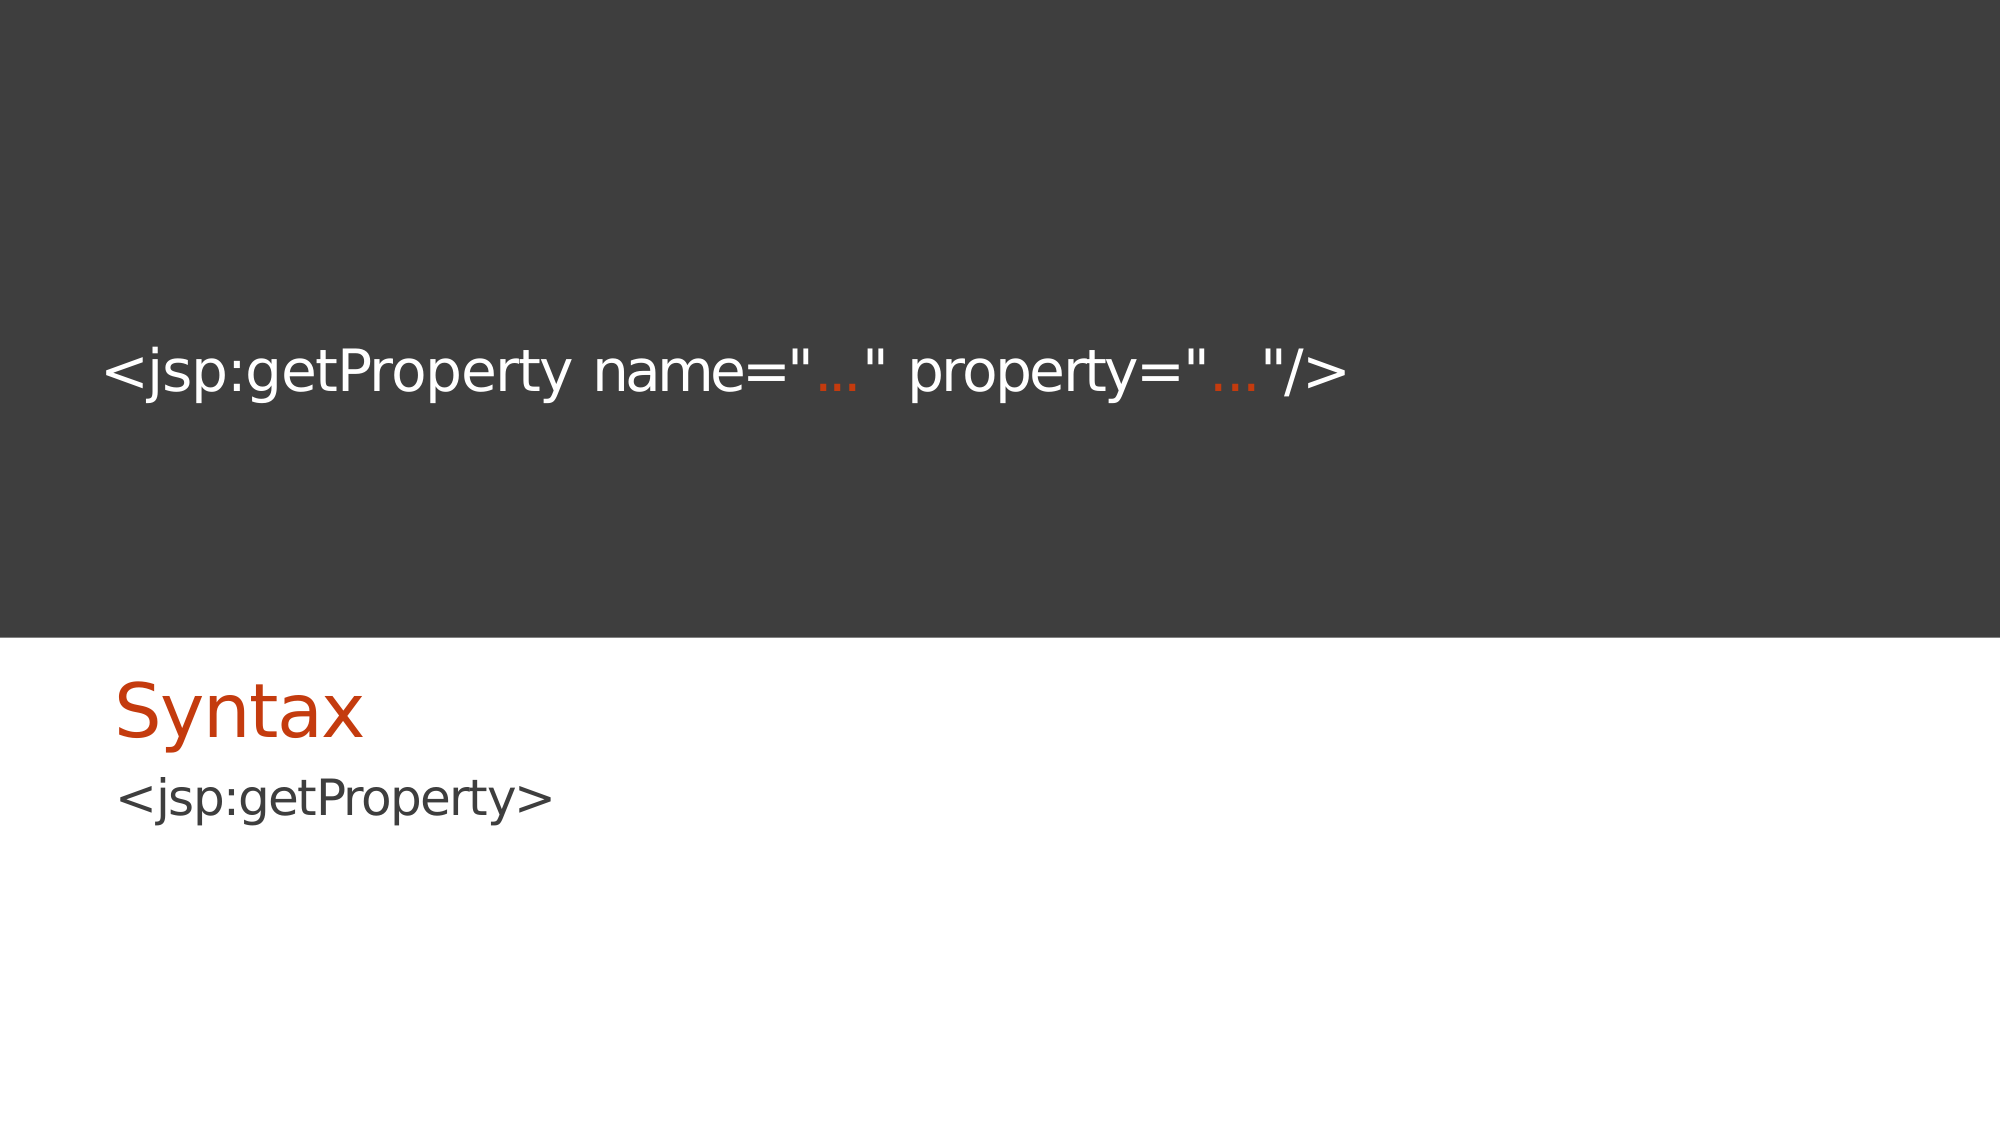

# <jsp:getProperty name="..." property="..."/>
Syntax
<jsp:getProperty>
39